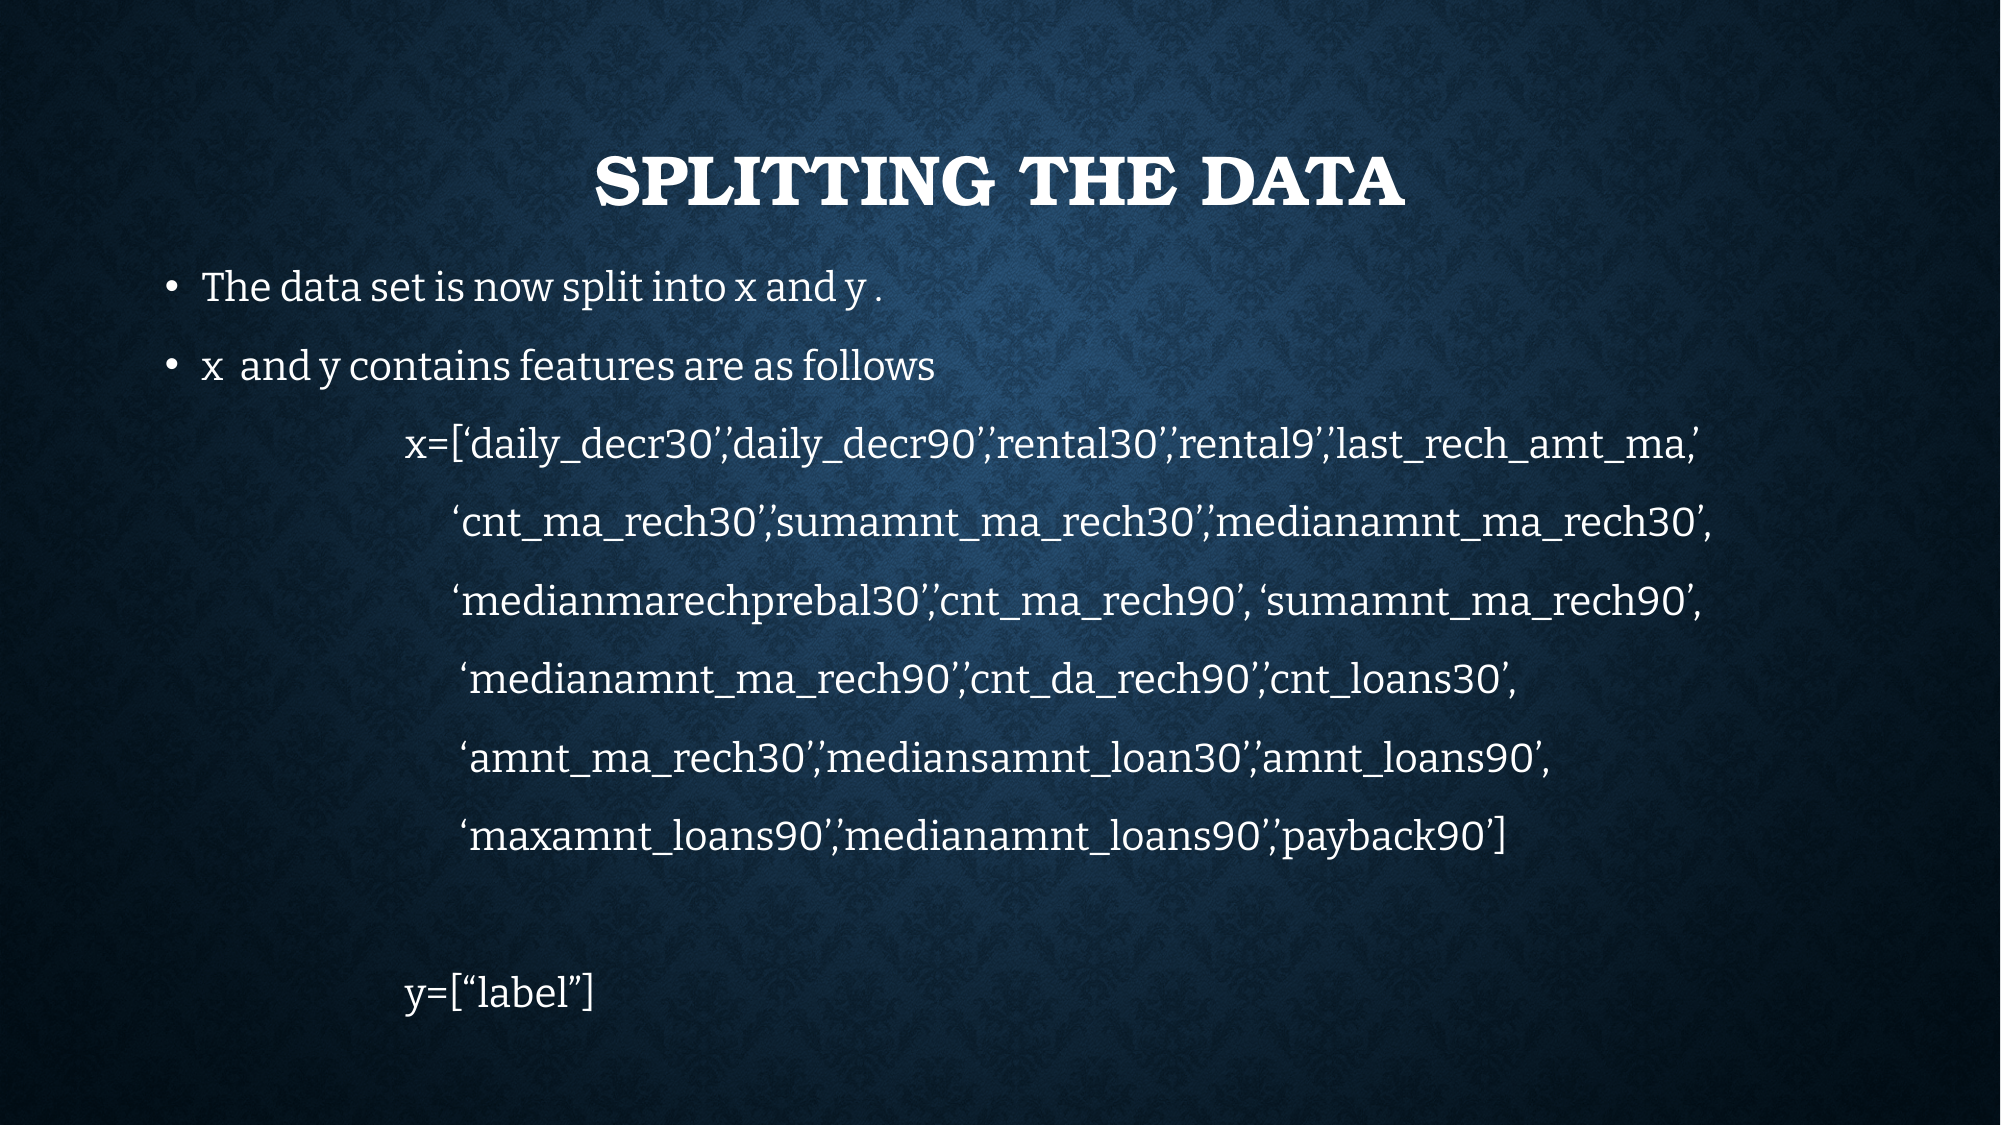

# Splitting the data
The data set is now split into x and y .
x  and y contains features are as follows
                              x=[‘daily_decr30’,’daily_decr90’,’rental30’,’rental9’,’last_rech_amt_ma,’
                                    ‘cnt_ma_rech30’,’sumamnt_ma_rech30’,’medianamnt_ma_rech30’,
                                    ‘medianmarechprebal30’,’cnt_ma_rech90’, ‘sumamnt_ma_rech90’,
                                     ‘medianamnt_ma_rech90’,’cnt_da_rech90’,’cnt_loans30’,
                                     ‘amnt_ma_rech30’,’mediansamnt_loan30’,’amnt_loans90’,
                                     ‘maxamnt_loans90’,’medianamnt_loans90’,’payback90’]

                              y=[“label”]